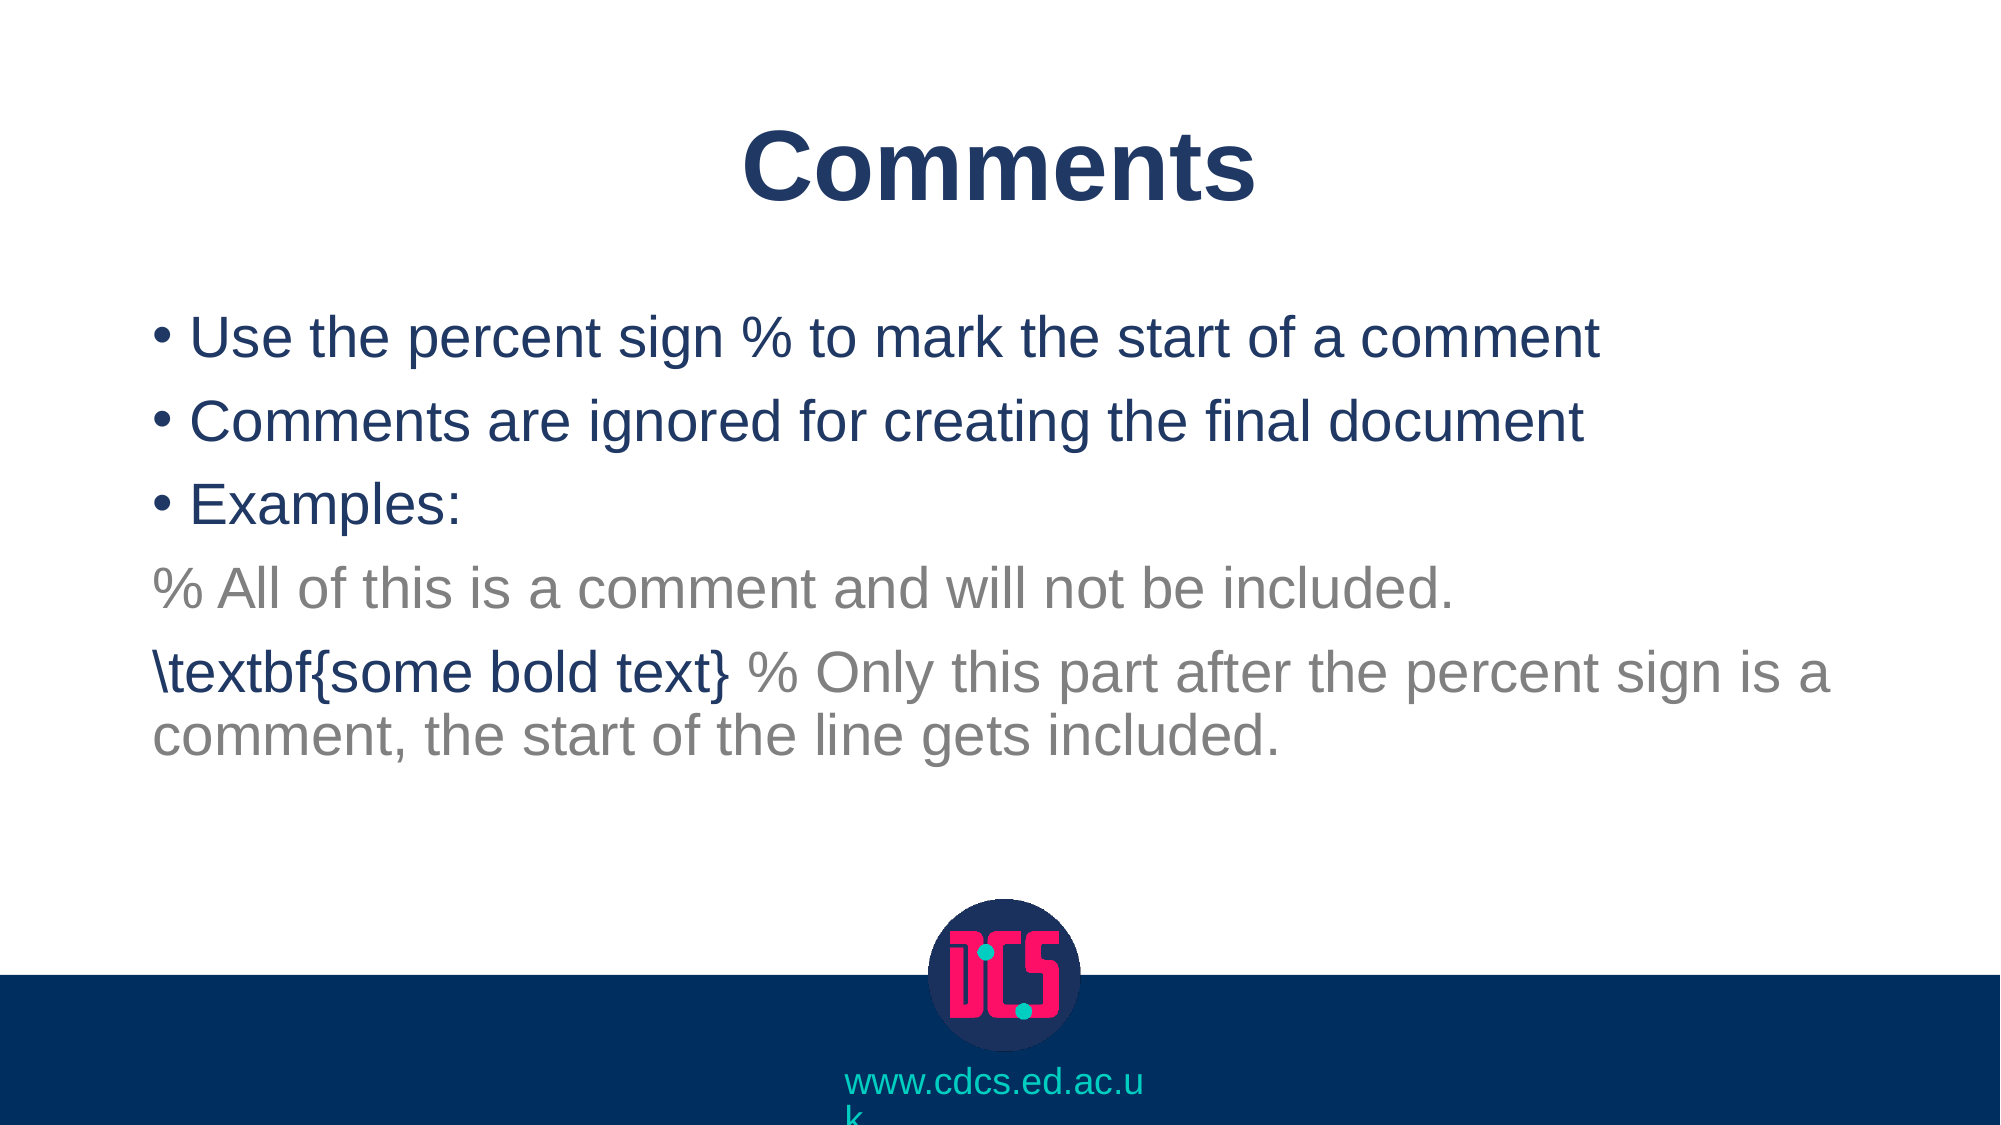

# Comments
Use the percent sign % to mark the start of a comment
Comments are ignored for creating the final document
Examples:
% All of this is a comment and will not be included.
\textbf{some bold text} % Only this part after the percent sign is a comment, the start of the line gets included.